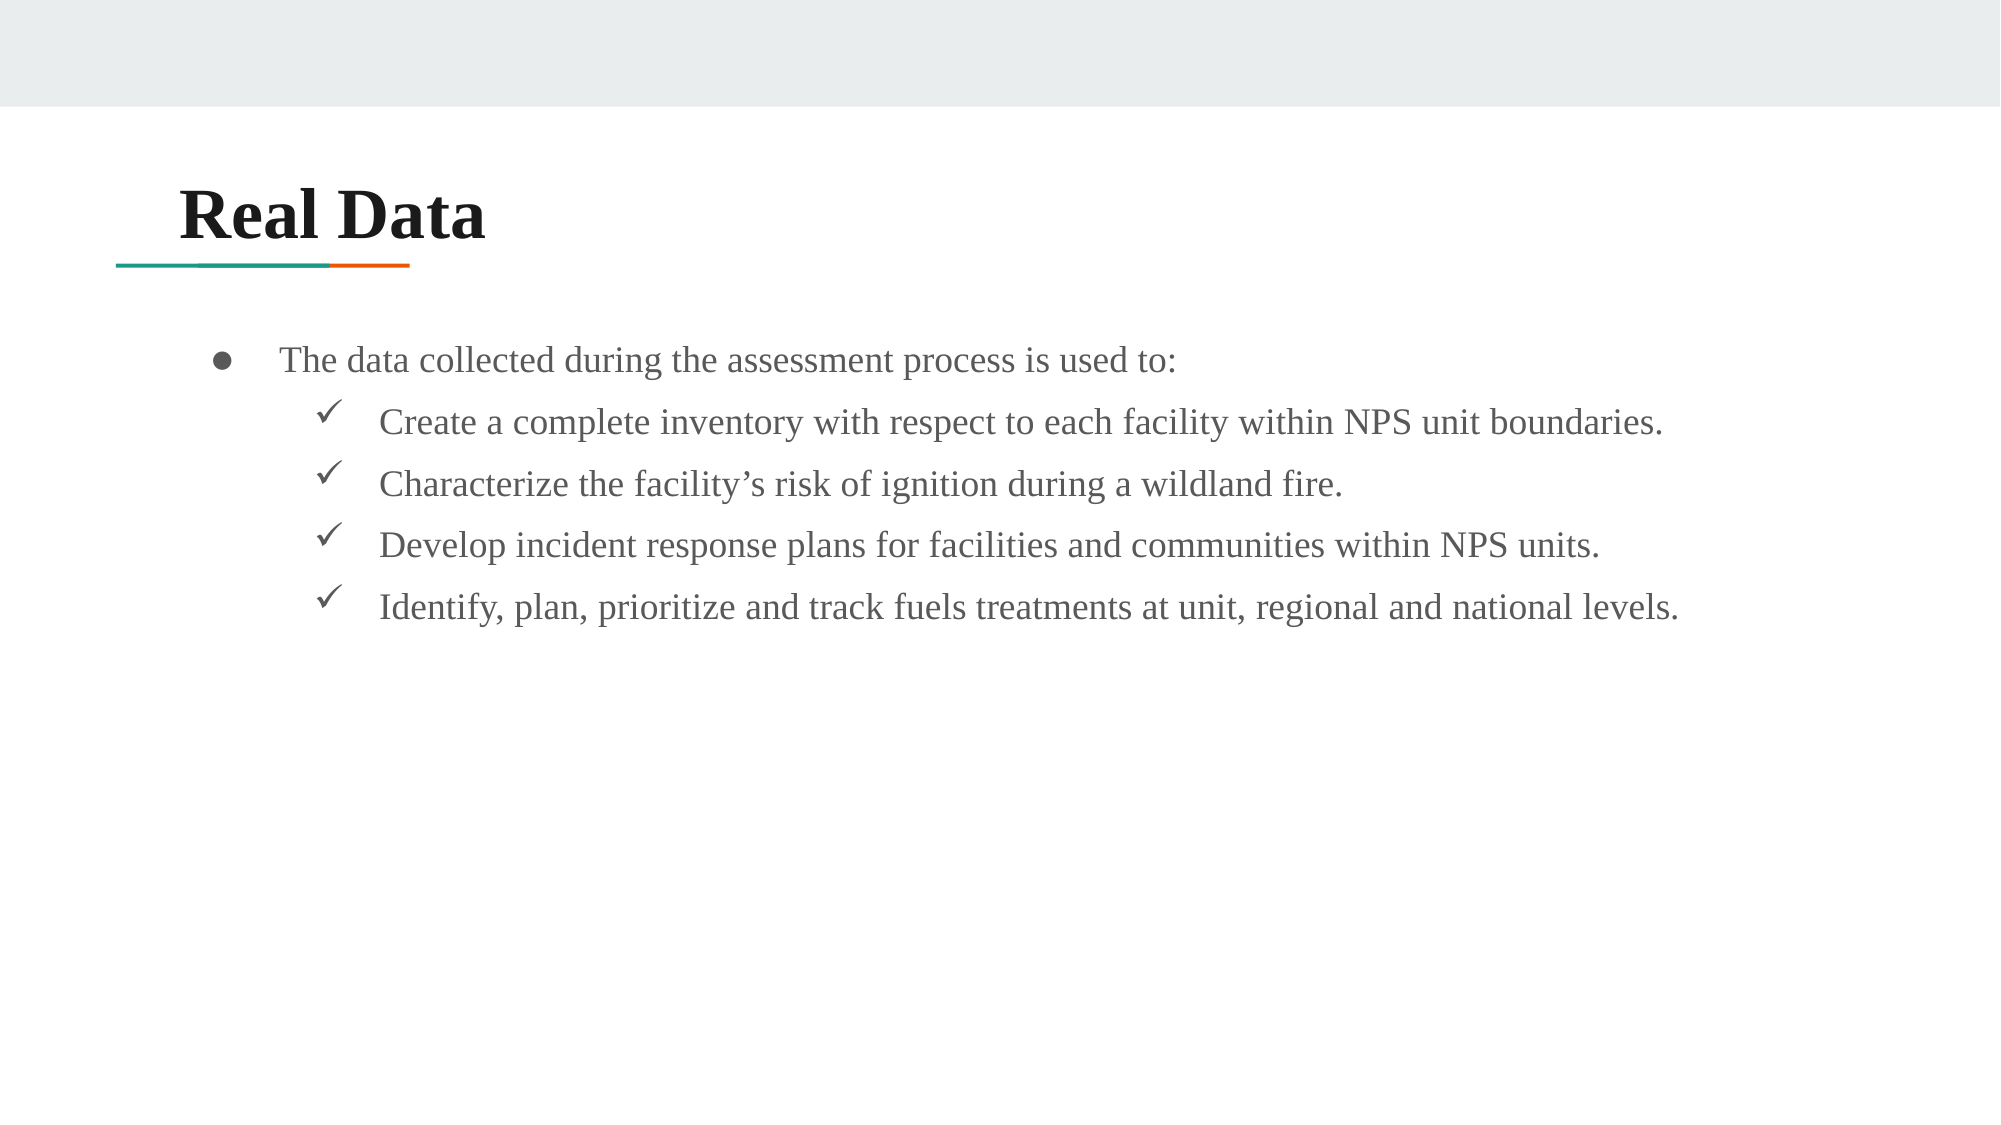

# Real Data

The data collected during the assessment process is used to:
Create a complete inventory with respect to each facility within NPS unit boundaries.
Characterize the facility’s risk of ignition during a wildland fire.
Develop incident response plans for facilities and communities within NPS units.
Identify, plan, prioritize and track fuels treatments at unit, regional and national levels.